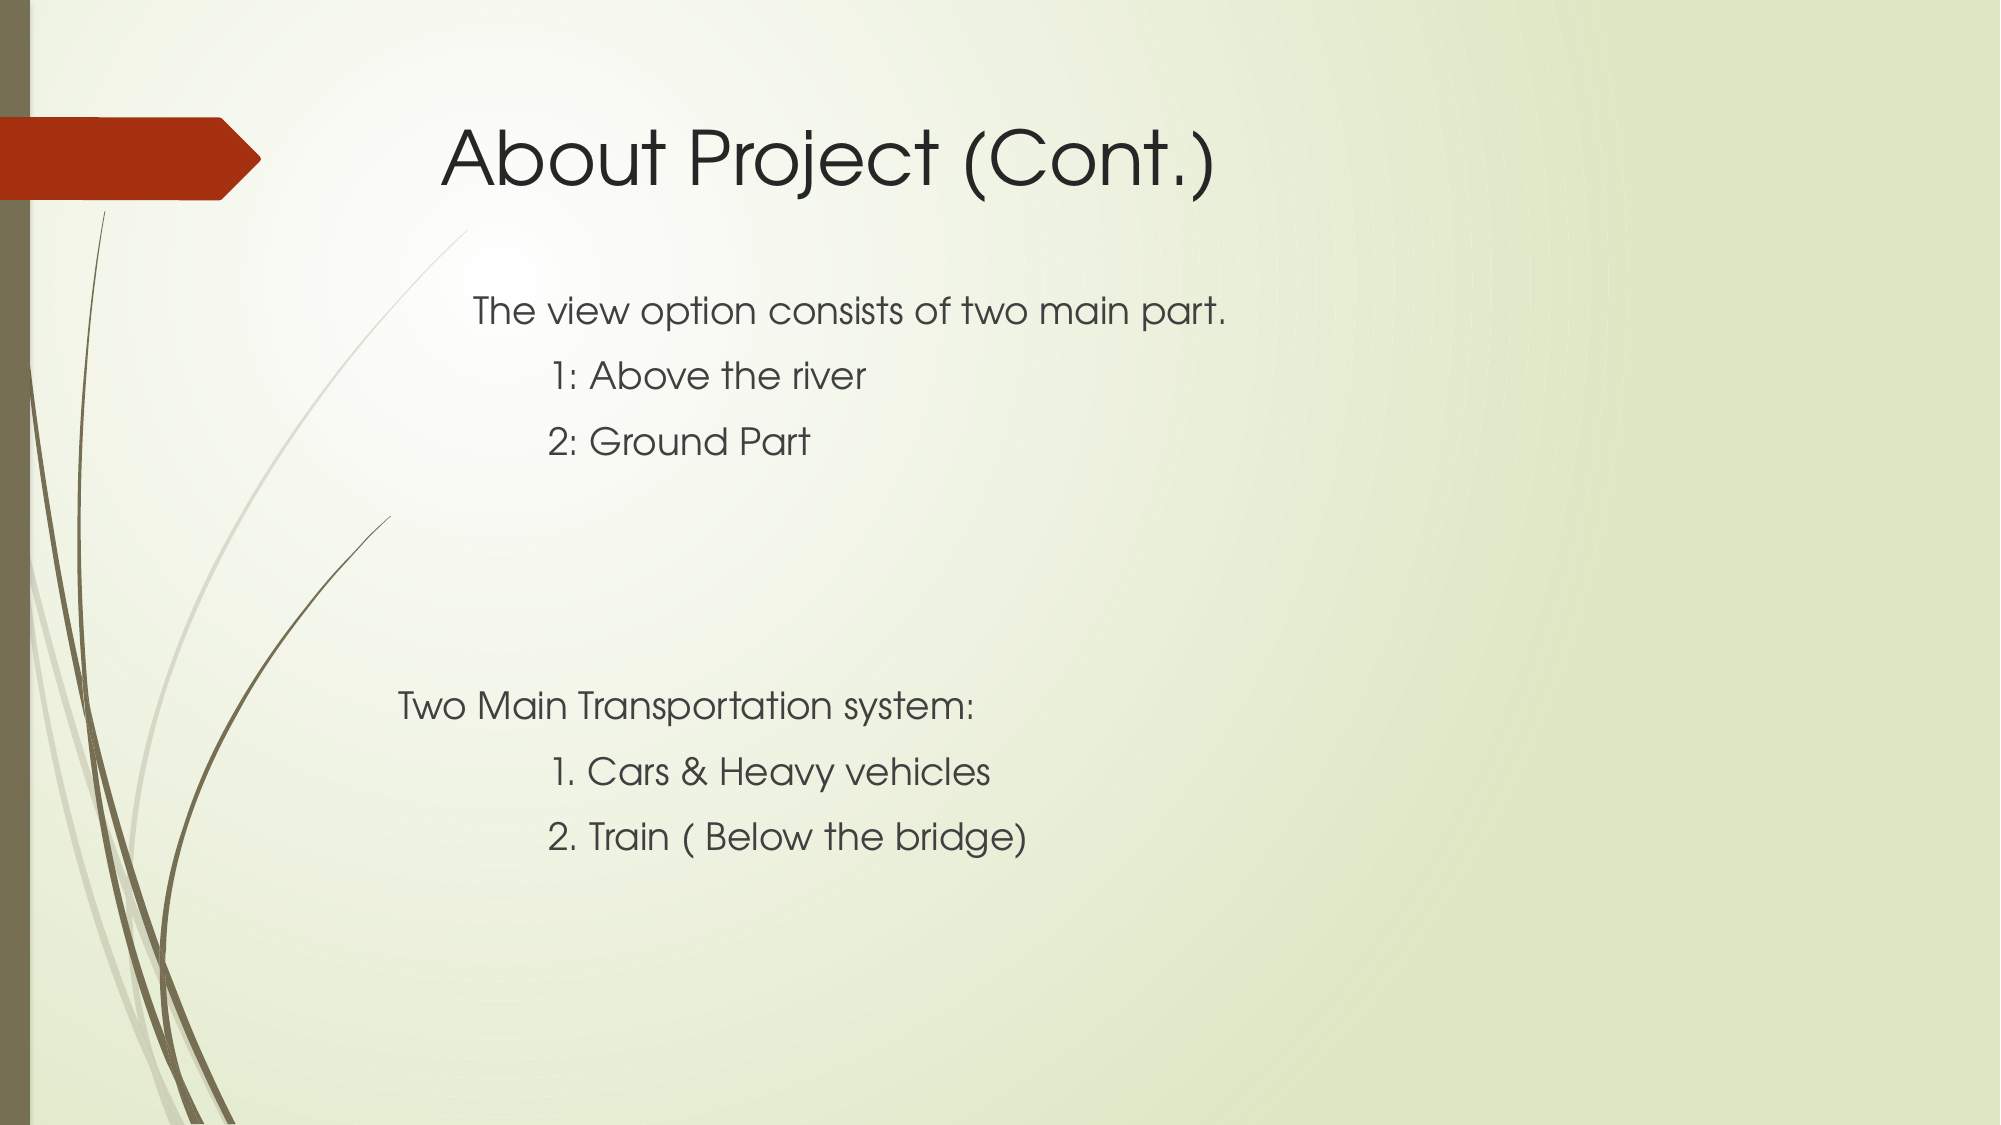

# About Project (Cont.)
		The view option consists of two main part.
		1: Above the river
		2: Ground Part

	Two Main Transportation system:
		1. Cars & Heavy vehicles
		2. Train ( Below the bridge)